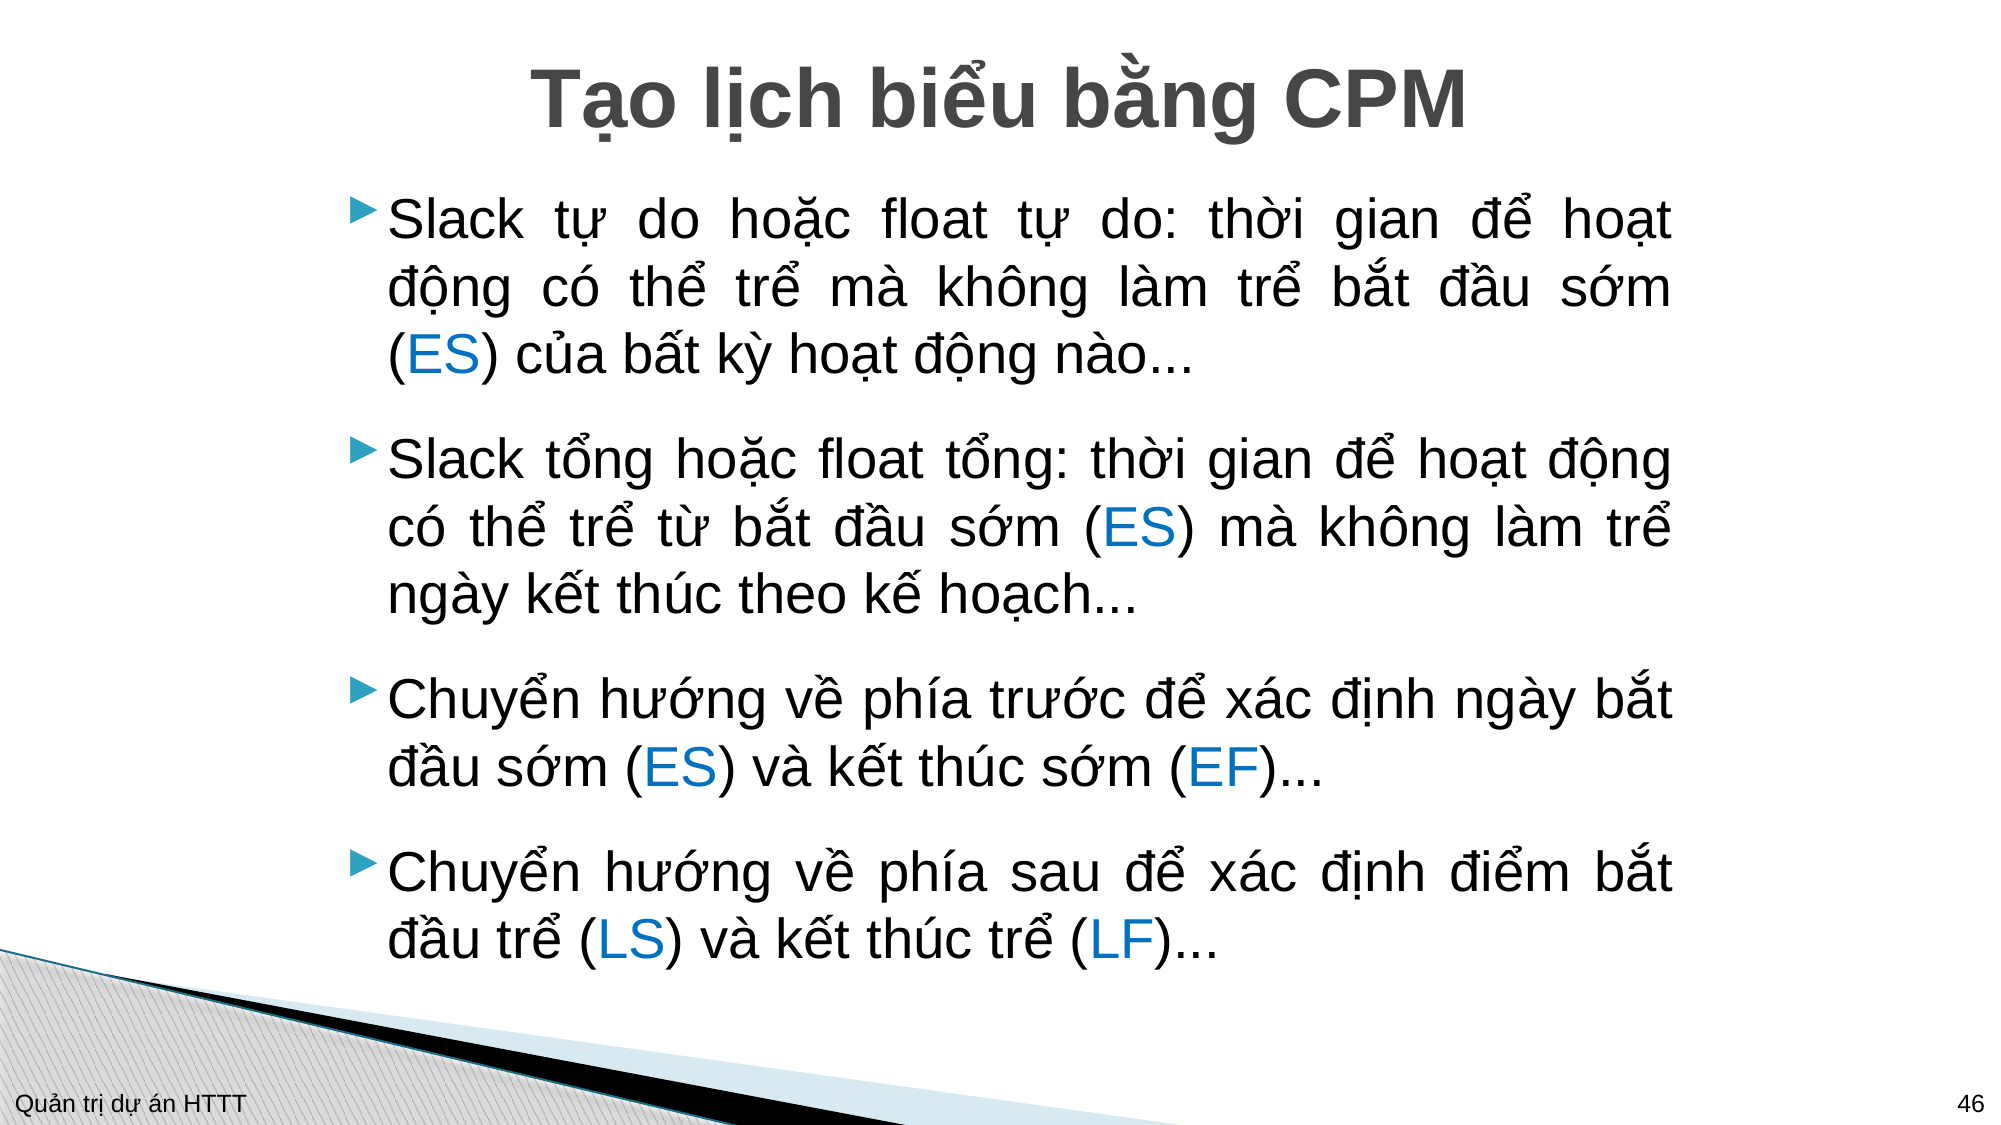

# Tạo lịch biểu bằng CPM
Slack tự do hoặc float tự do: thời gian để hoạt động có thể trể mà không làm trể bắt đầu sớm (ES) của bất kỳ hoạt động nào...
Slack tổng hoặc float tổng: thời gian để hoạt động có thể trể từ bắt đầu sớm (ES) mà không làm trể ngày kết thúc theo kế hoạch...
Chuyển hướng về phía trước để xác định ngày bắt đầu sớm (ES) và kết thúc sớm (EF)...
Chuyển hướng về phía sau để xác định điểm bắt đầu trể (LS) và kết thúc trể (LF)...

46